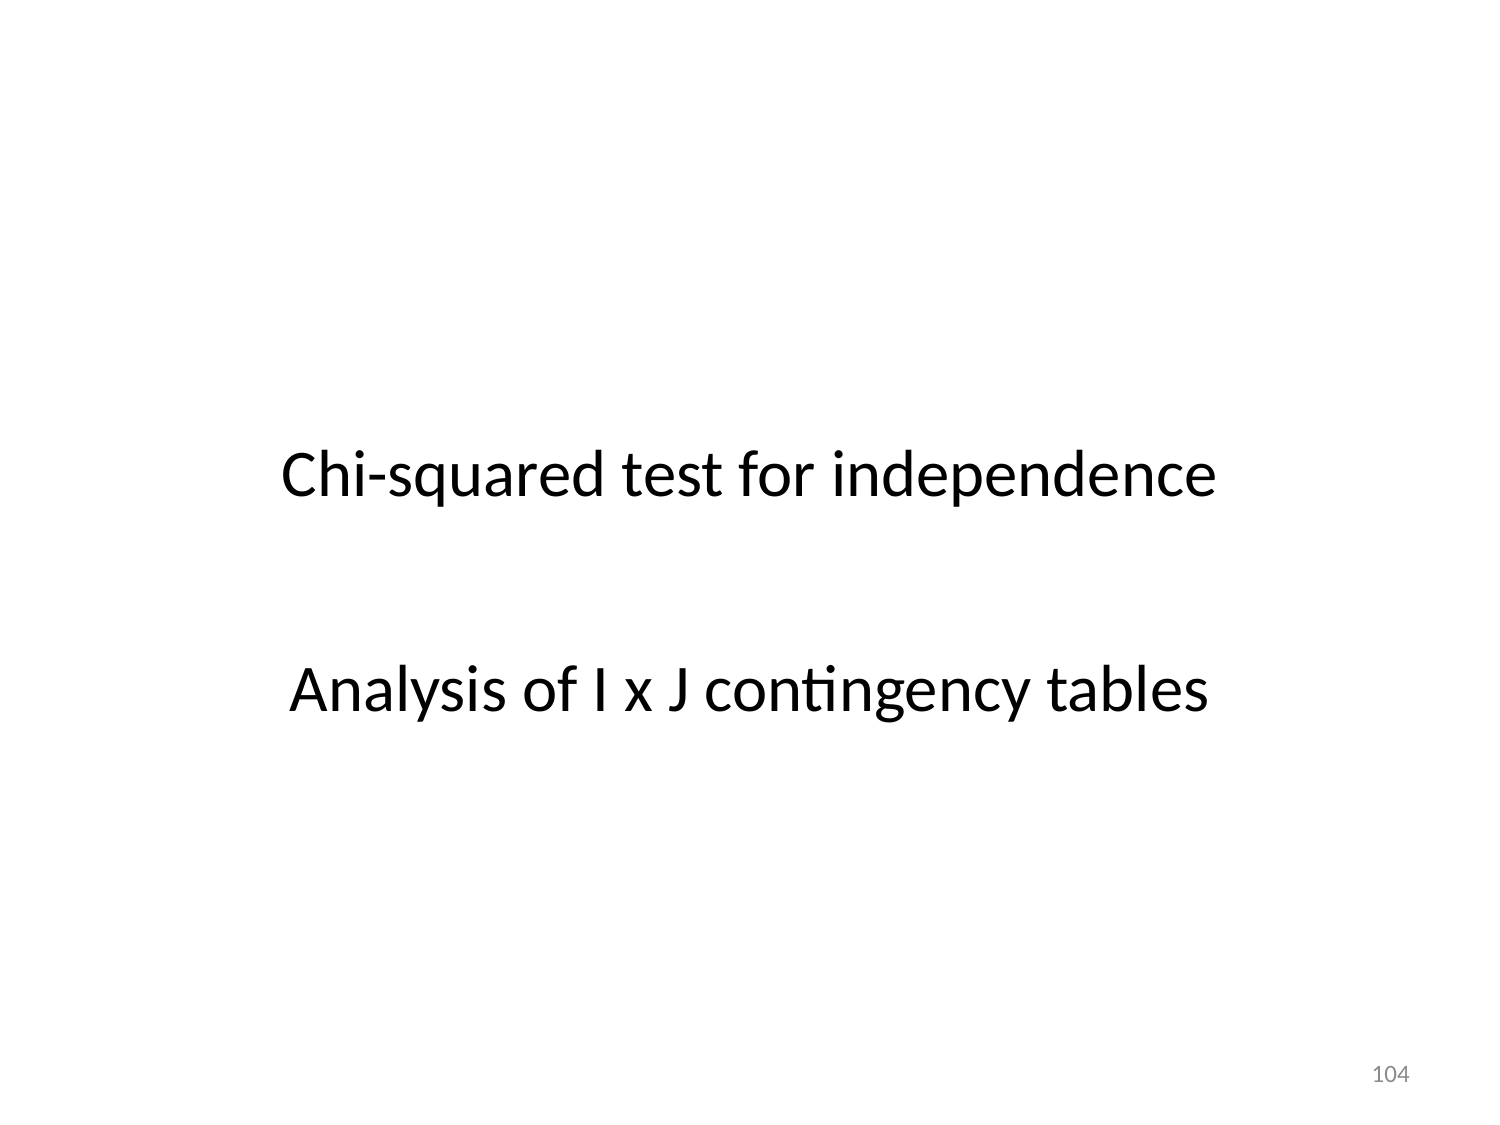

# Chi-squared test for independence
Analysis of I x J contingency tables
104